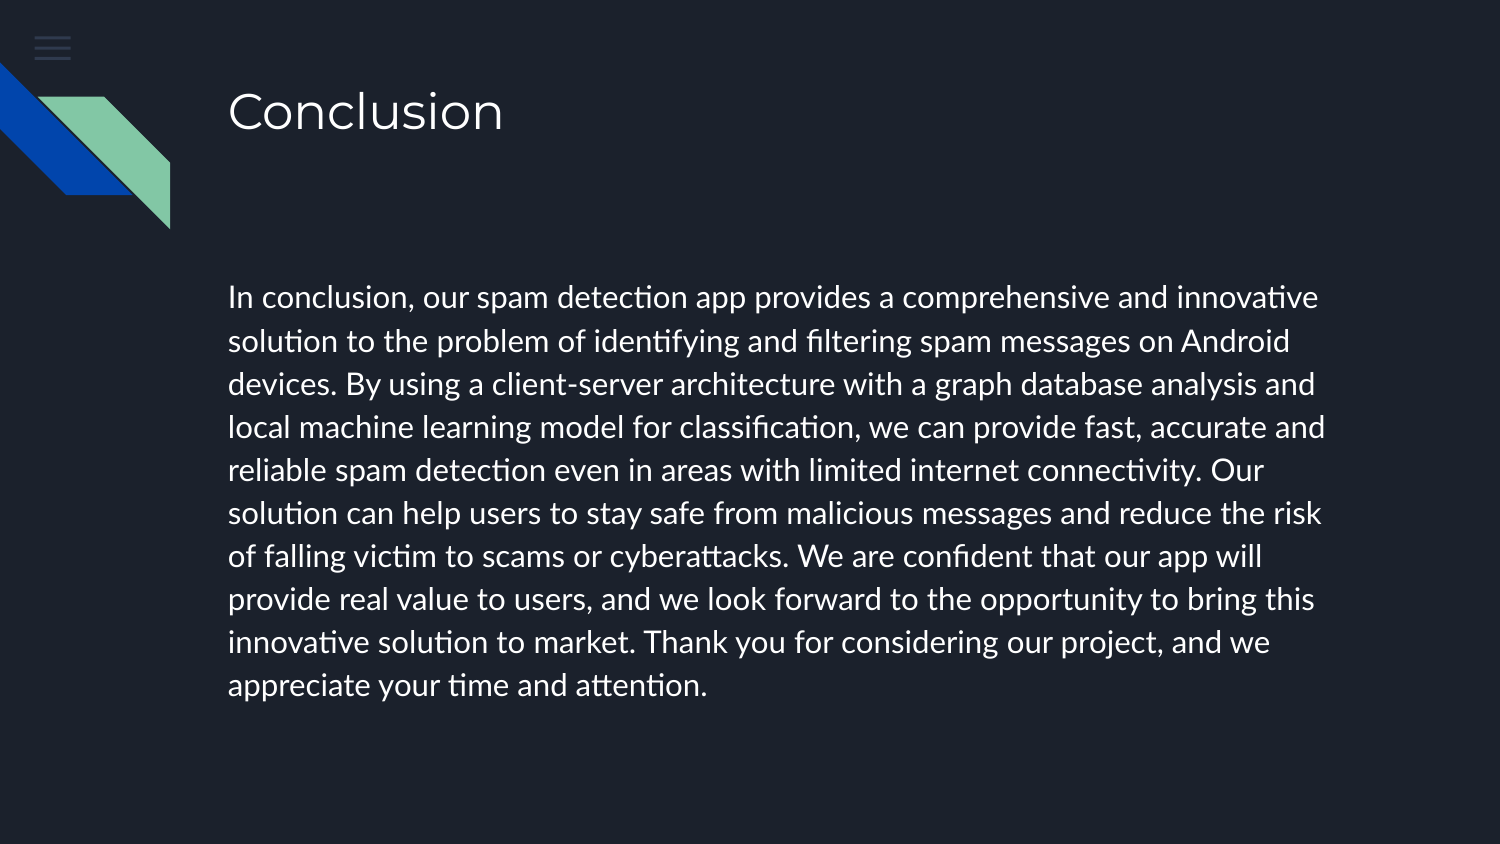

# Conclusion

In conclusion, our spam detection app provides a comprehensive and innovative solution to the problem of identifying and filtering spam messages on Android devices. By using a client-server architecture with a graph database analysis and local machine learning model for classification, we can provide fast, accurate and reliable spam detection even in areas with limited internet connectivity. Our solution can help users to stay safe from malicious messages and reduce the risk of falling victim to scams or cyberattacks. We are confident that our app will provide real value to users, and we look forward to the opportunity to bring this innovative solution to market. Thank you for considering our project, and we appreciate your time and attention.